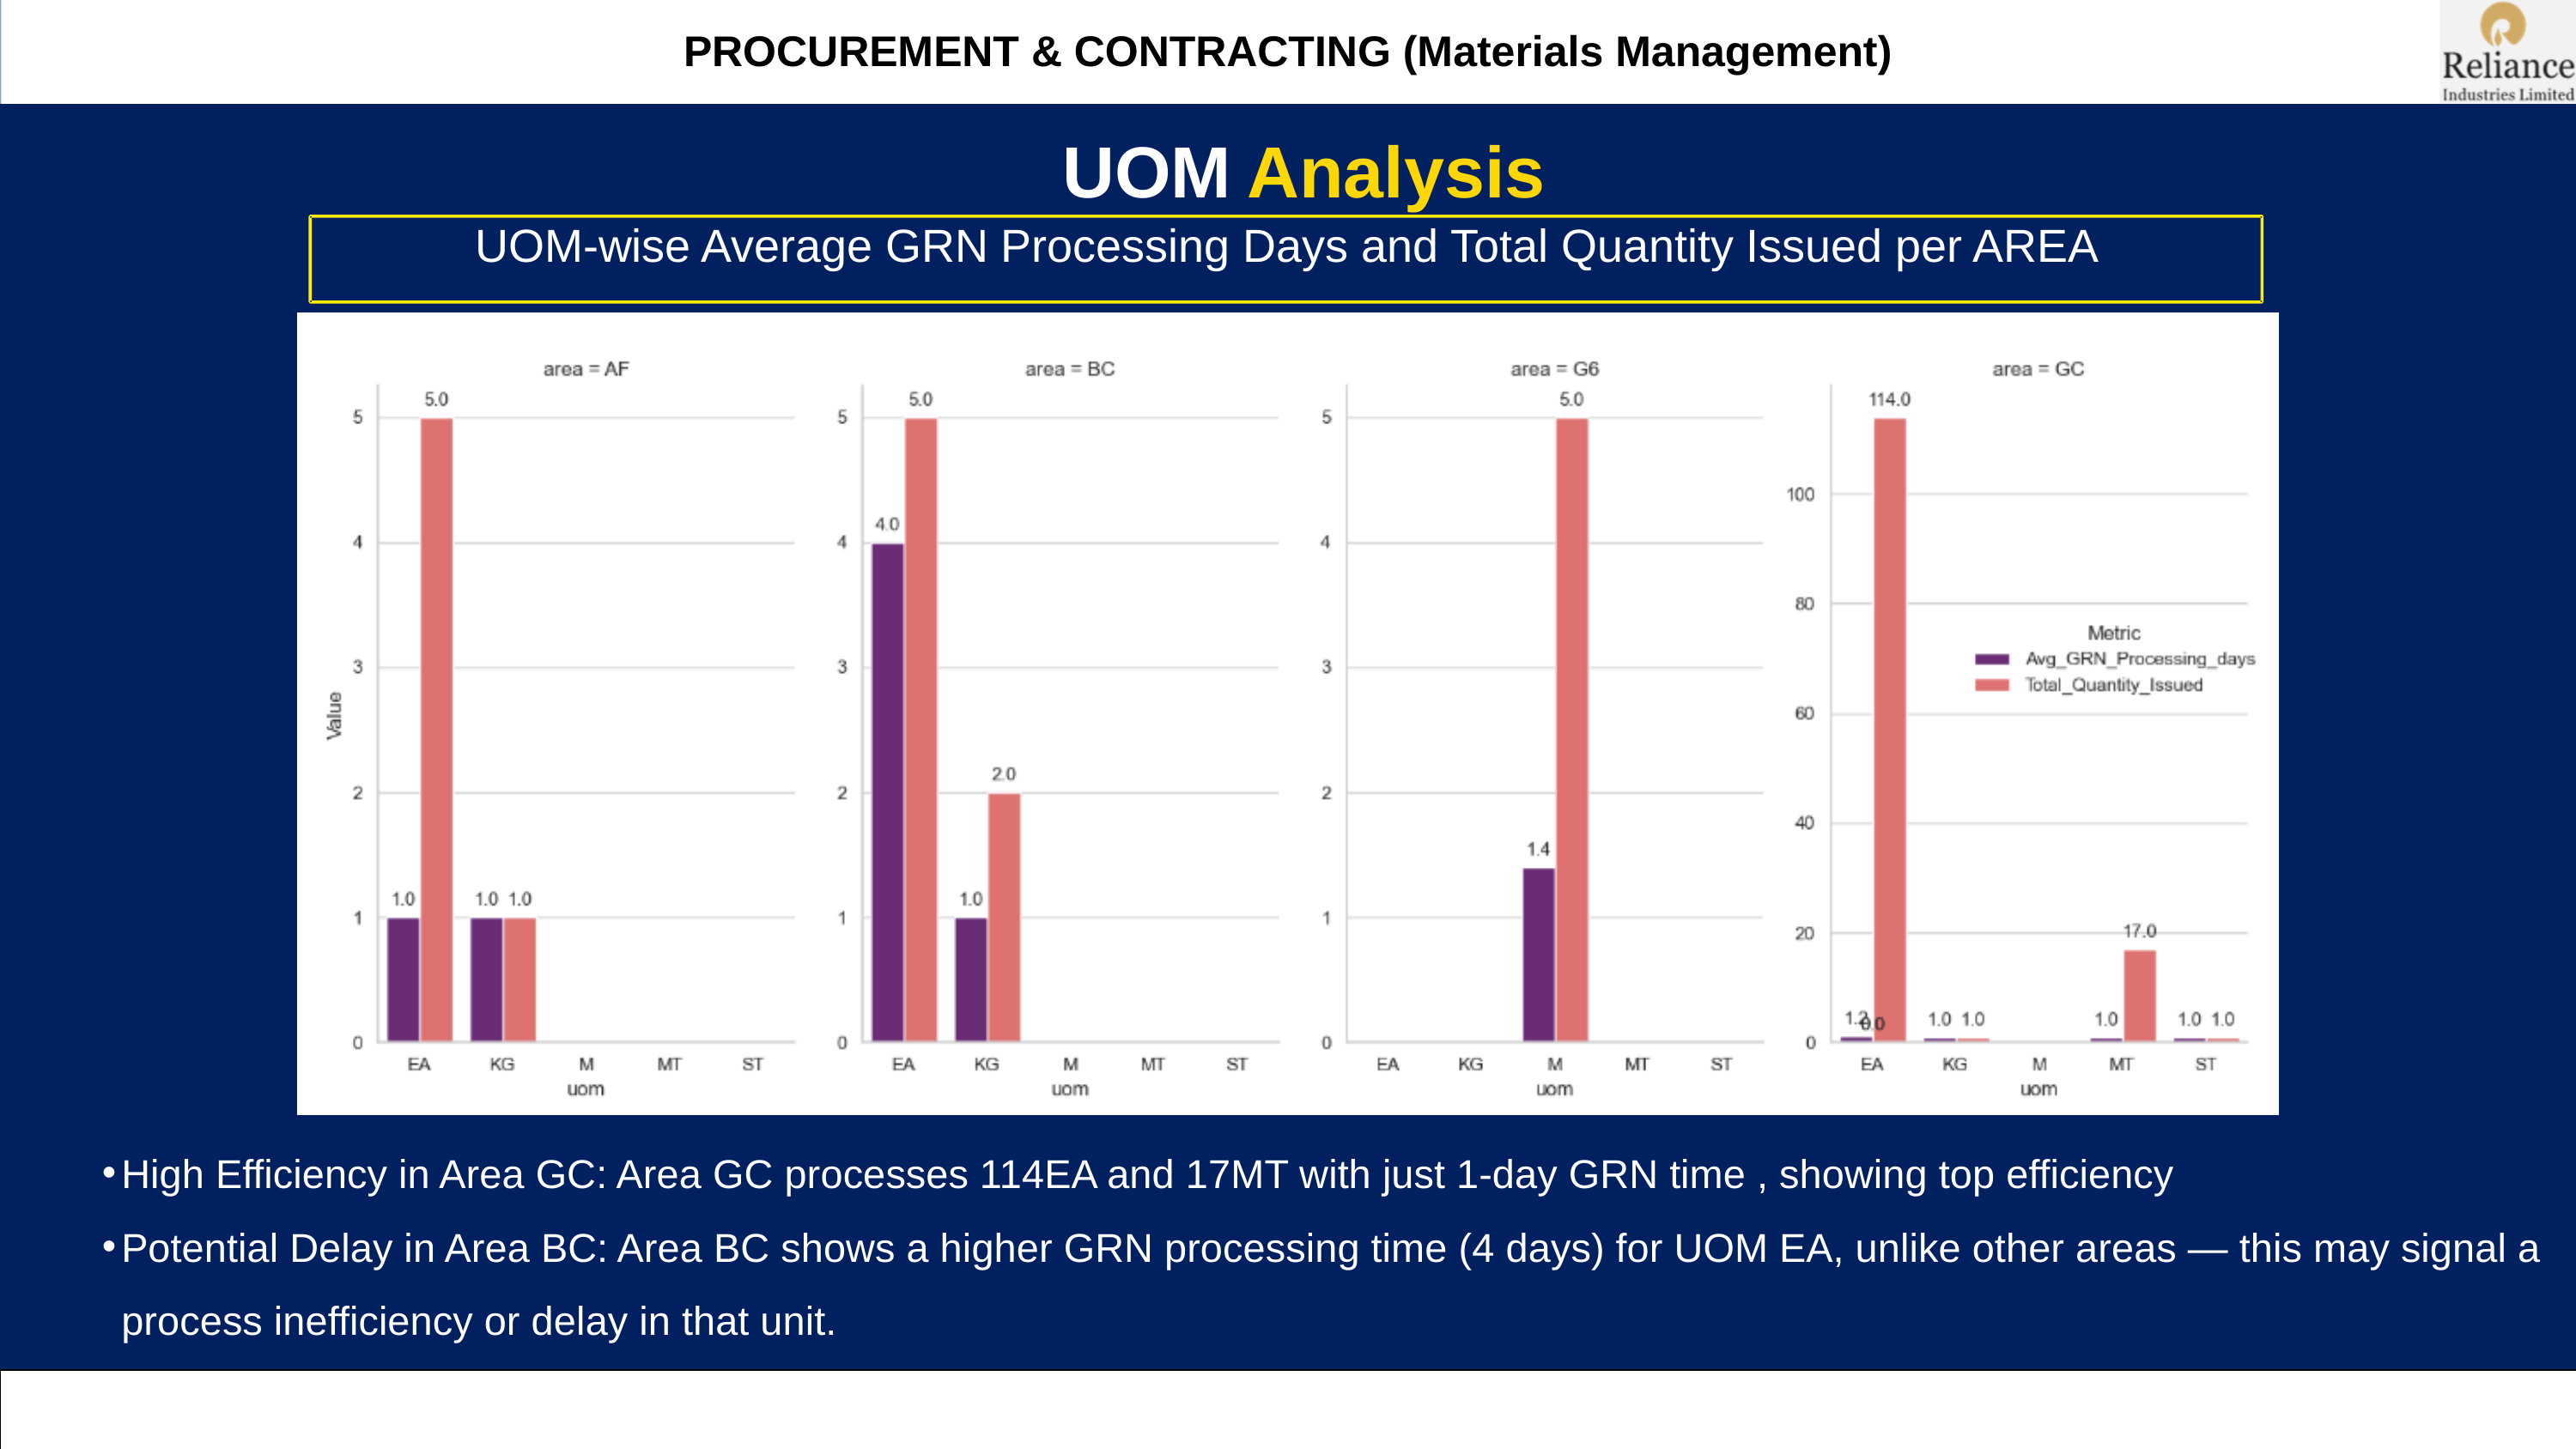

PROCUREMENT & CONTRACTING (Materials Management)

UOM

Analysis

 UOM-wise Average GRN Processing Days and Total Quantity Issued per AREA

High Efficiency in Area GC: Area GC processes 114EA and 17MT with just 1-day GRN time , showing top efficiency
Potential Delay in Area BC: Area BC shows a higher GRN processing time (4 days) for UOM EA, unlike other areas — this may signal a process inefficiency or delay in that unit.